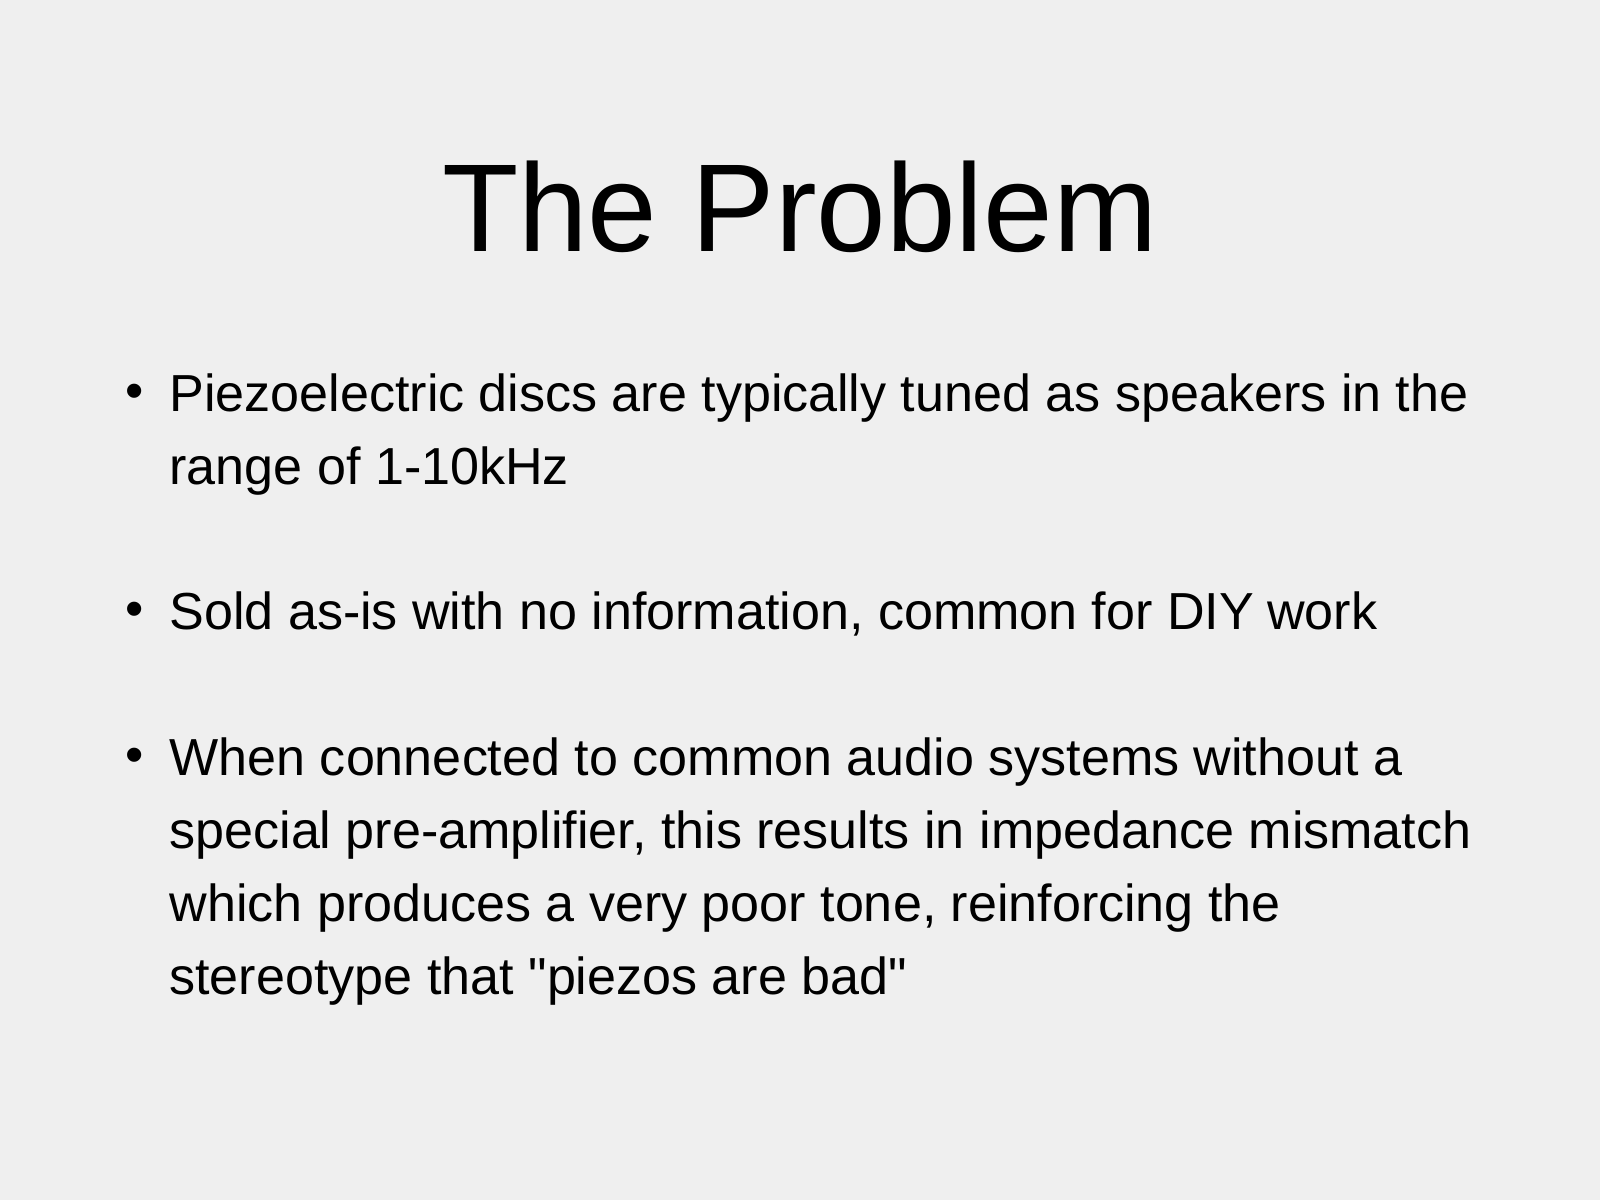

The Problem
Piezoelectric discs are typically tuned as speakers in the range of 1-10kHz

Sold as-is with no information, common for DIY work

When connected to common audio systems without a special pre-amplifier, this results in impedance mismatch which produces a very poor tone, reinforcing the stereotype that "piezos are bad"